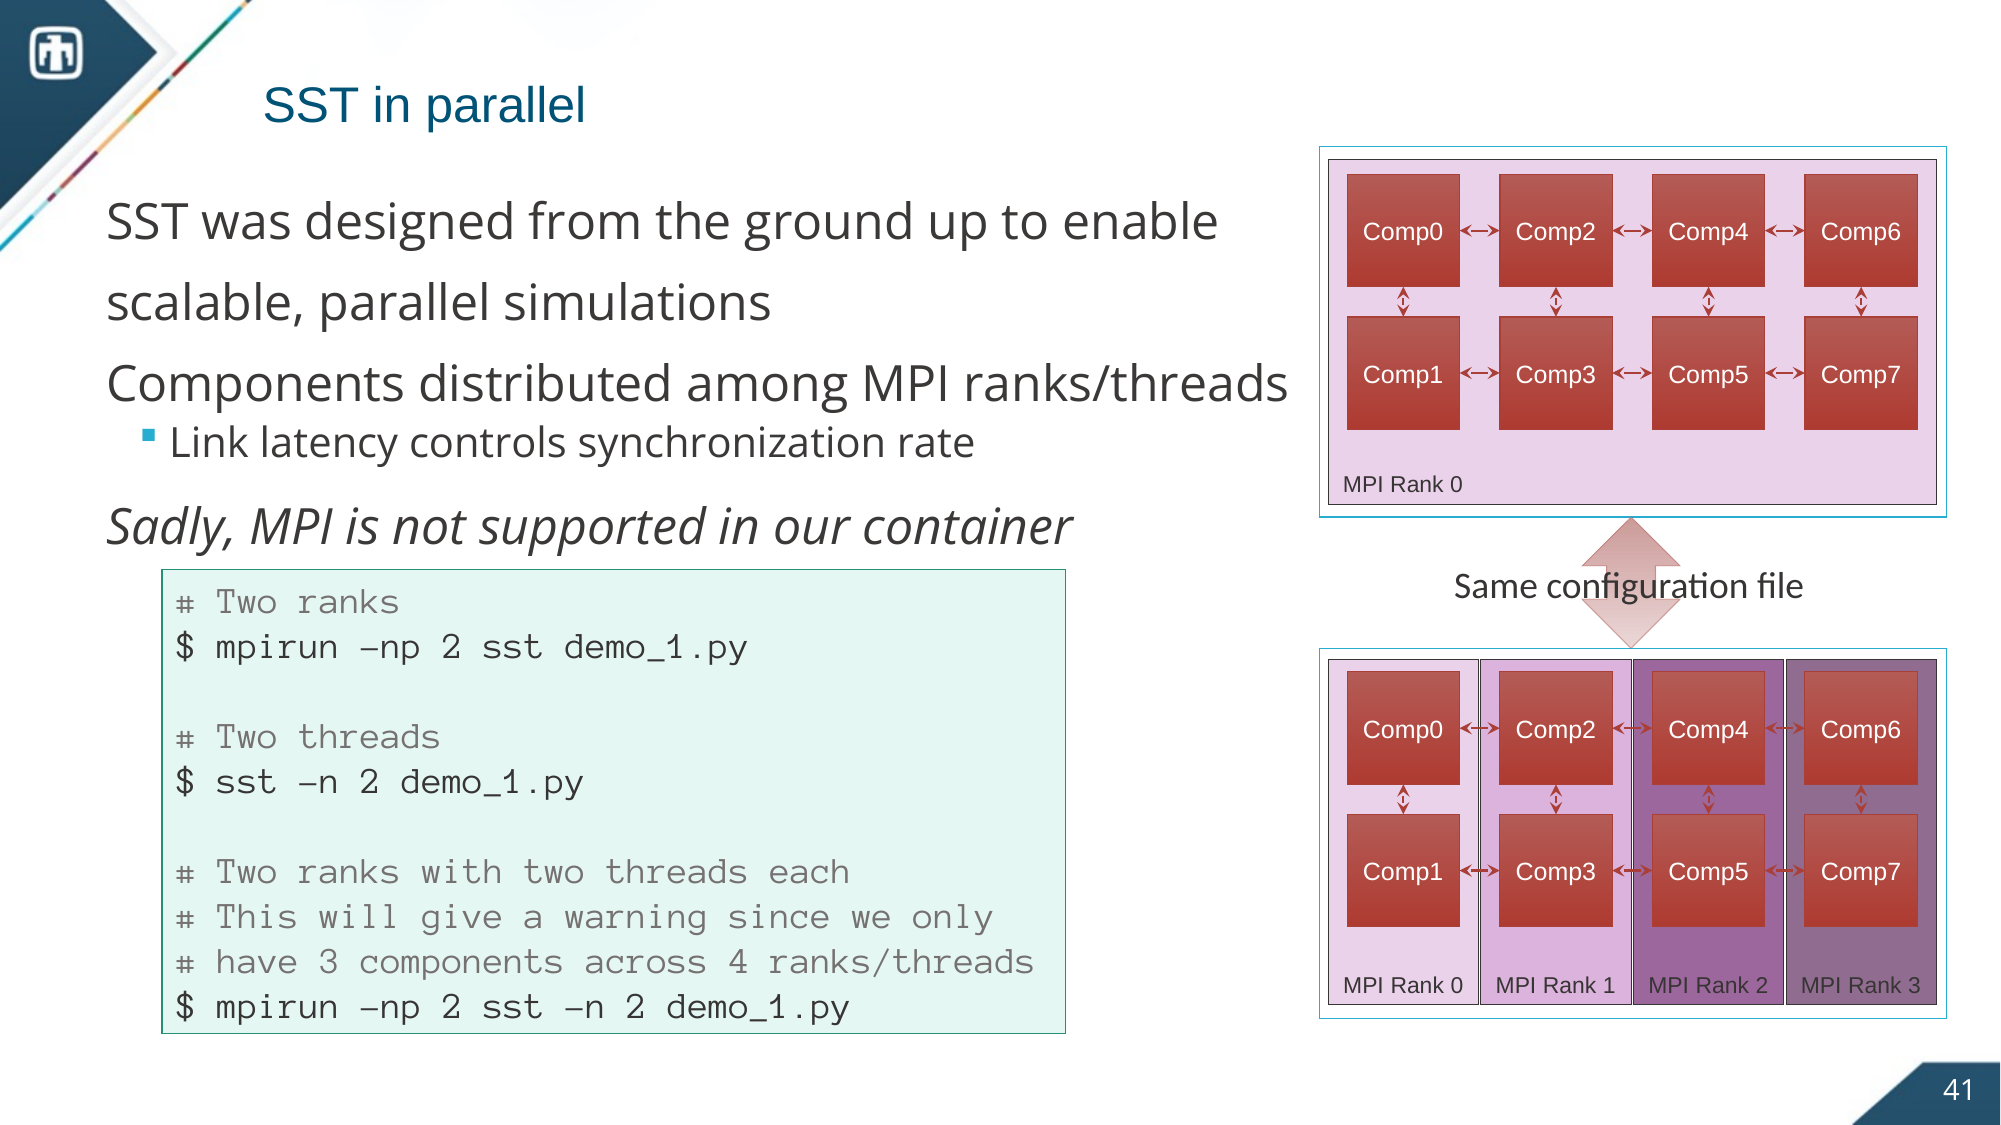

# SST in parallel

MPI Rank 0
Comp0
Comp2
Comp4
Comp6
Comp1
Comp3
Comp5
Comp7

Same configuration file

MPI Rank 0
MPI Rank 1
MPI Rank 2
MPI Rank 3
Comp0
Comp2
Comp4
Comp6
Comp1
Comp3
Comp5
Comp7
SST was designed from the ground up to enable
scalable, parallel simulations
Components distributed among MPI ranks/threads
Link latency controls synchronization rate
Sadly, MPI is not supported in our container

# Two ranks
$ mpirun –np 2 sst demo_1.py

# Two threads
$ sst –n 2 demo_1.py

# Two ranks with two threads each
# This will give a warning since we only
# have 3 components across 4 ranks/threads
$ mpirun –np 2 sst –n 2 demo_1.py
41